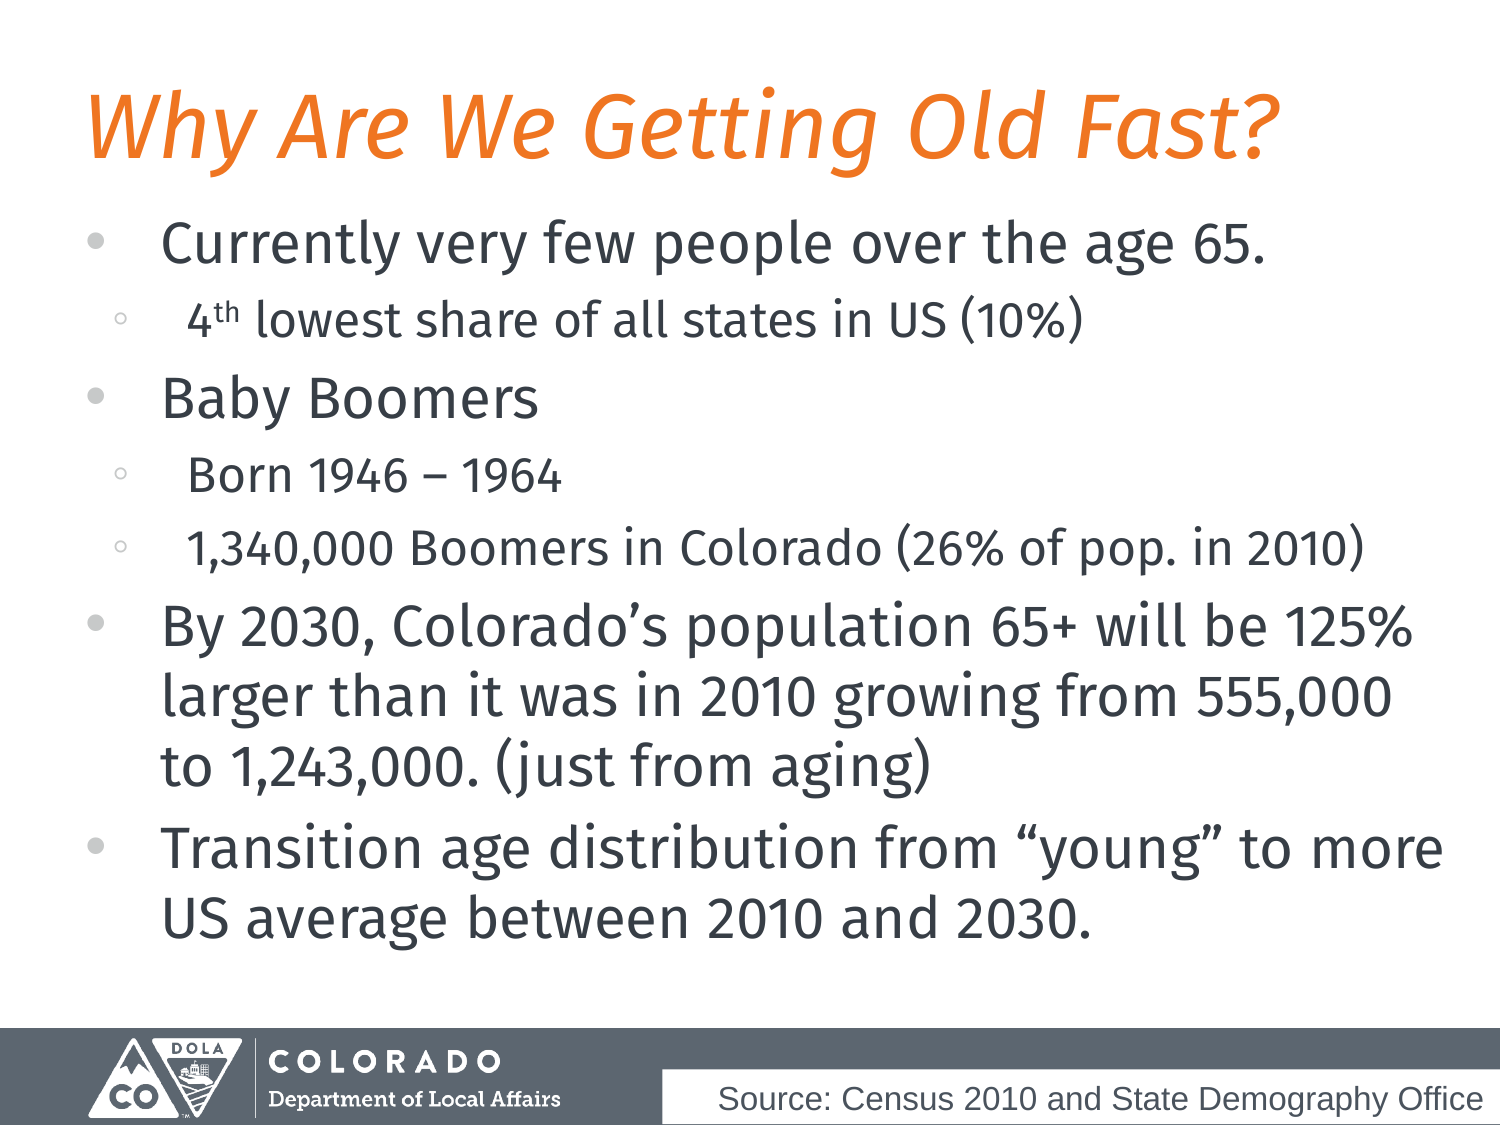

# Why Are We Getting Old Fast?
Currently very few people over the age 65.
4th lowest share of all states in US (10%)
Baby Boomers
Born 1946 – 1964
1,340,000 Boomers in Colorado (26% of pop. in 2010)
By 2030, Colorado’s population 65+ will be 125% larger than it was in 2010 growing from 555,000 to 1,243,000. (just from aging)
Transition age distribution from “young” to more US average between 2010 and 2030.
Source: Census 2010 and State Demography Office